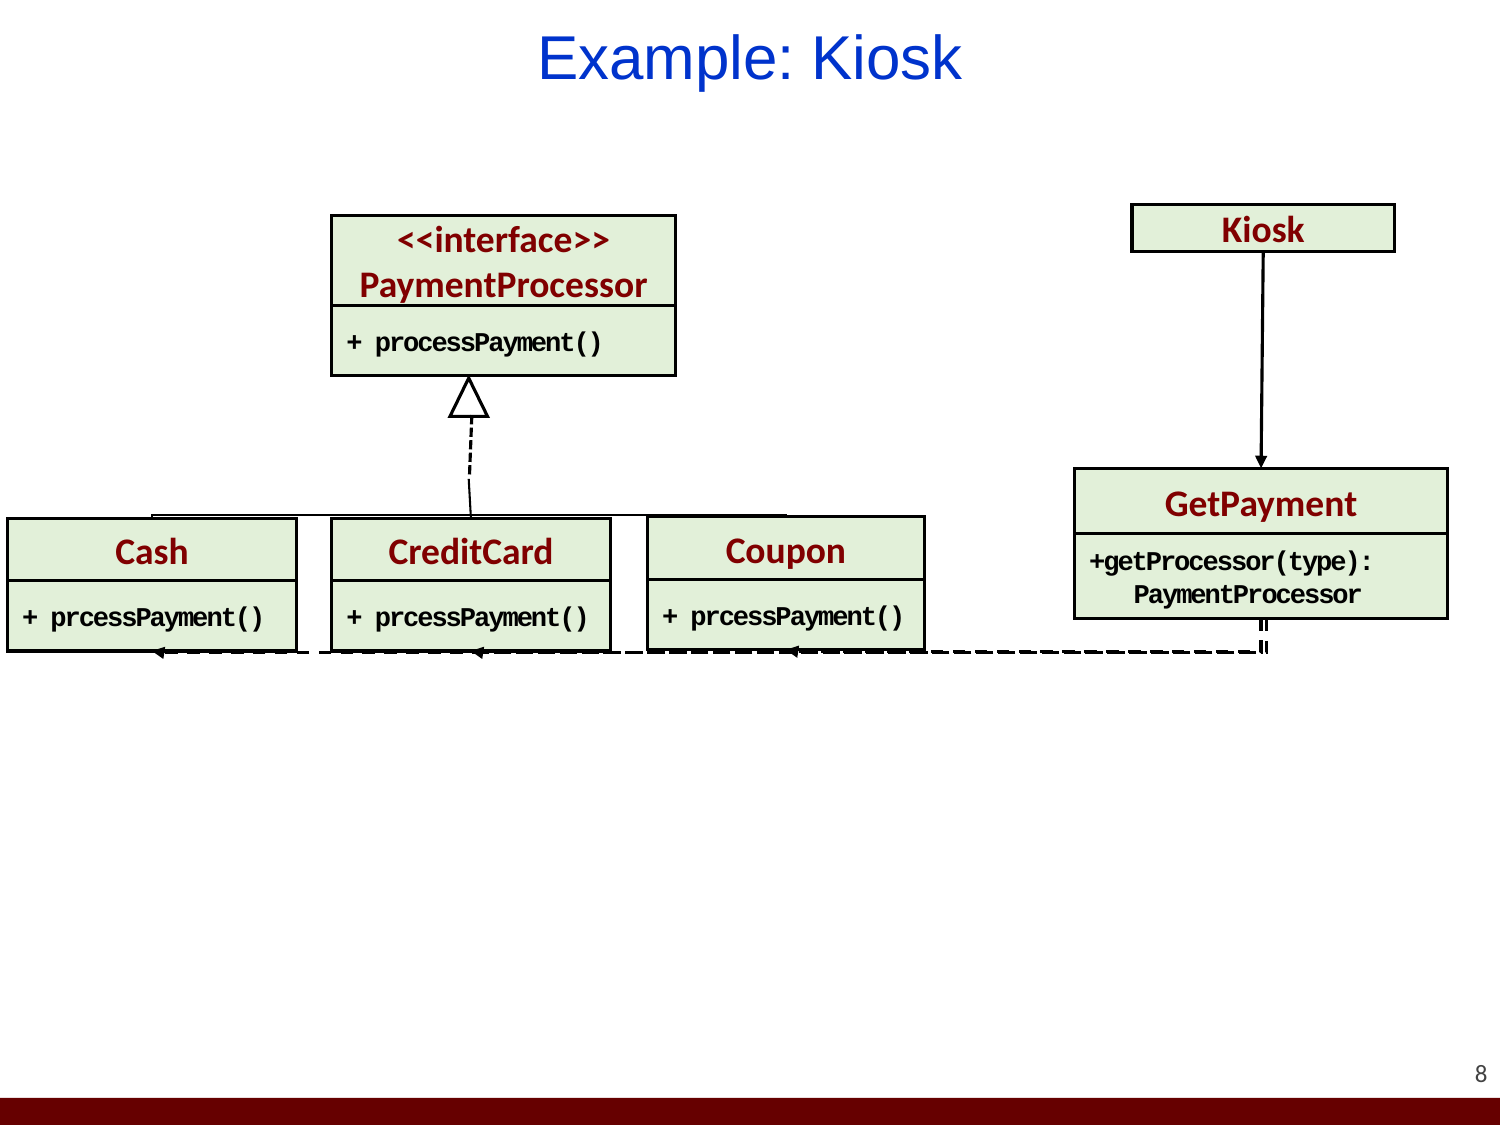

# Example: Kiosk
Kiosk
<<interface>>
PaymentProcessor
+ processPayment()

GetPayment
+getProcessor(type):
   PaymentProcessor
Coupon
+ prcessPayment()
Cash
+ prcessPayment()
CreditCard
+ prcessPayment()